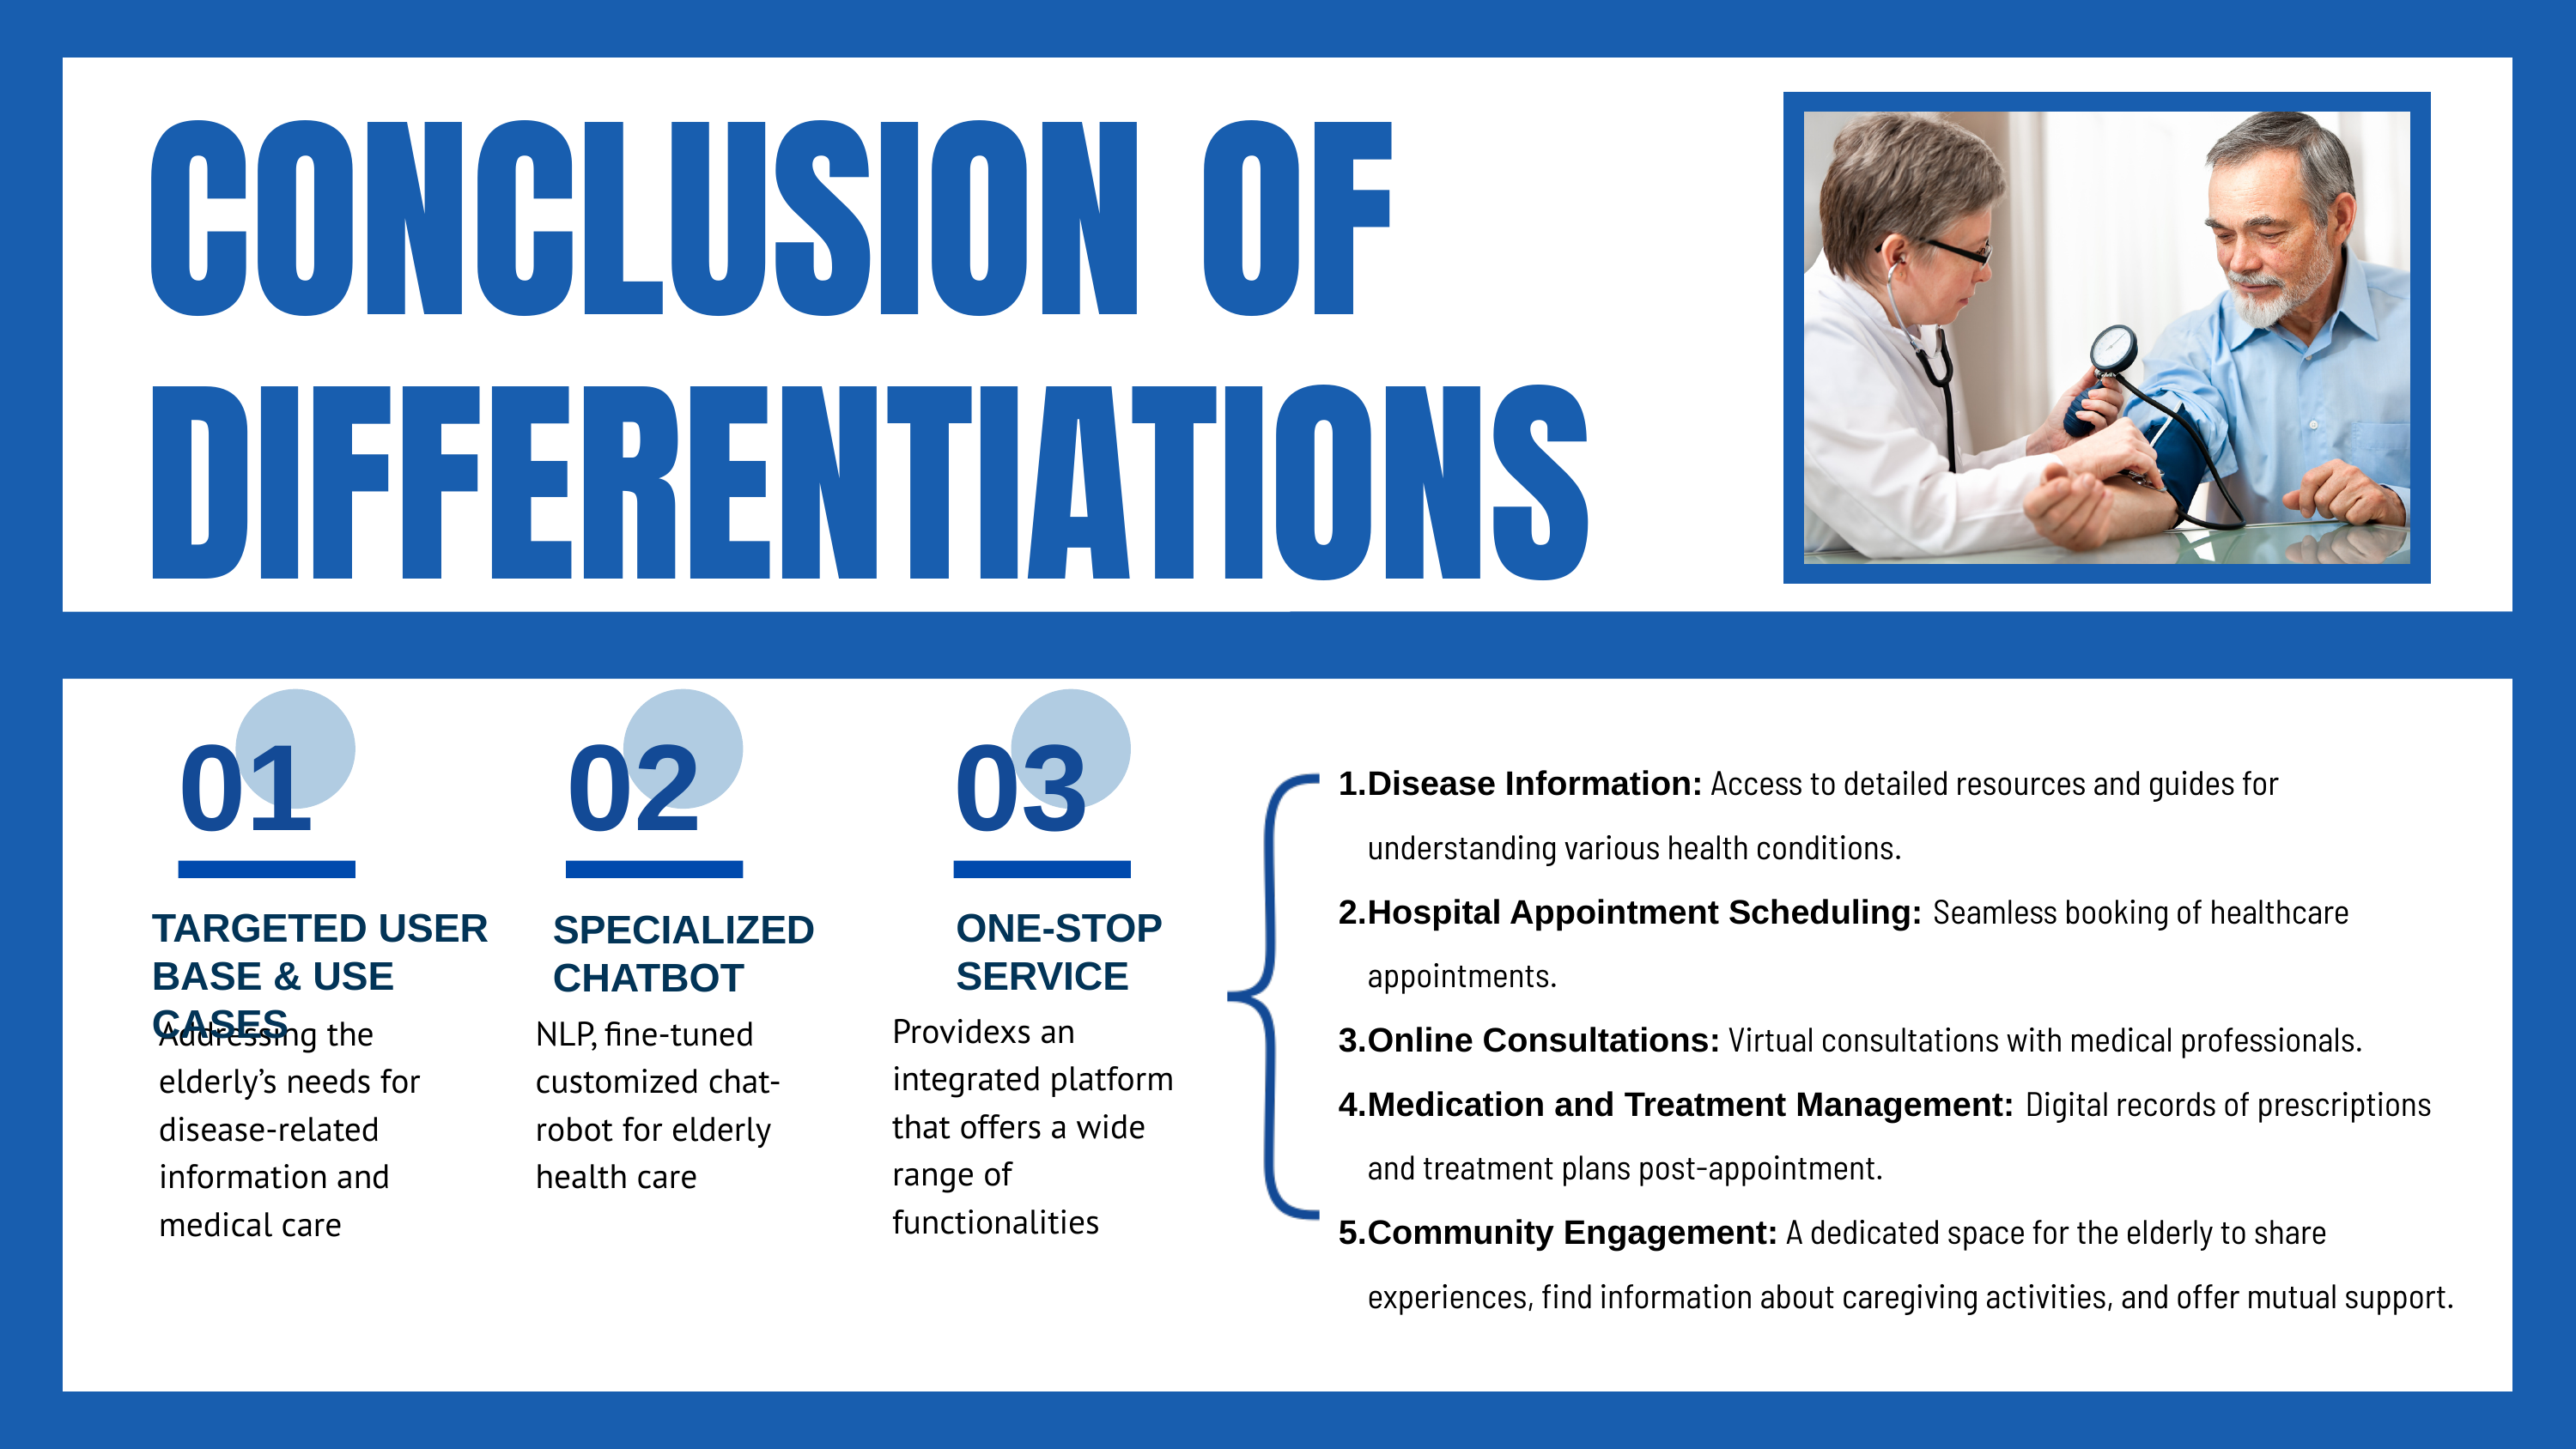

CONCLUSION OF DIFFERENTIATIONS

01
02
03
Disease Information: Access to detailed resources and guides for understanding various health conditions.
Hospital Appointment Scheduling: Seamless booking of healthcare appointments.
Online Consultations: Virtual consultations with medical professionals.
Medication and Treatment Management: Digital records of prescriptions and treatment plans post-appointment.
Community Engagement: A dedicated space for the elderly to share experiences, find information about caregiving activities, and offer mutual support.

TARGETED USER BASE & USE CASES
ONE-STOP SERVICE
SPECIALIZED CHATBOT
Providexs an integrated platform that offers a wide range of functionalities
Addressing the elderly’s needs for disease-related information and medical care
NLP, fine-tuned customized chat-robot for elderly health care